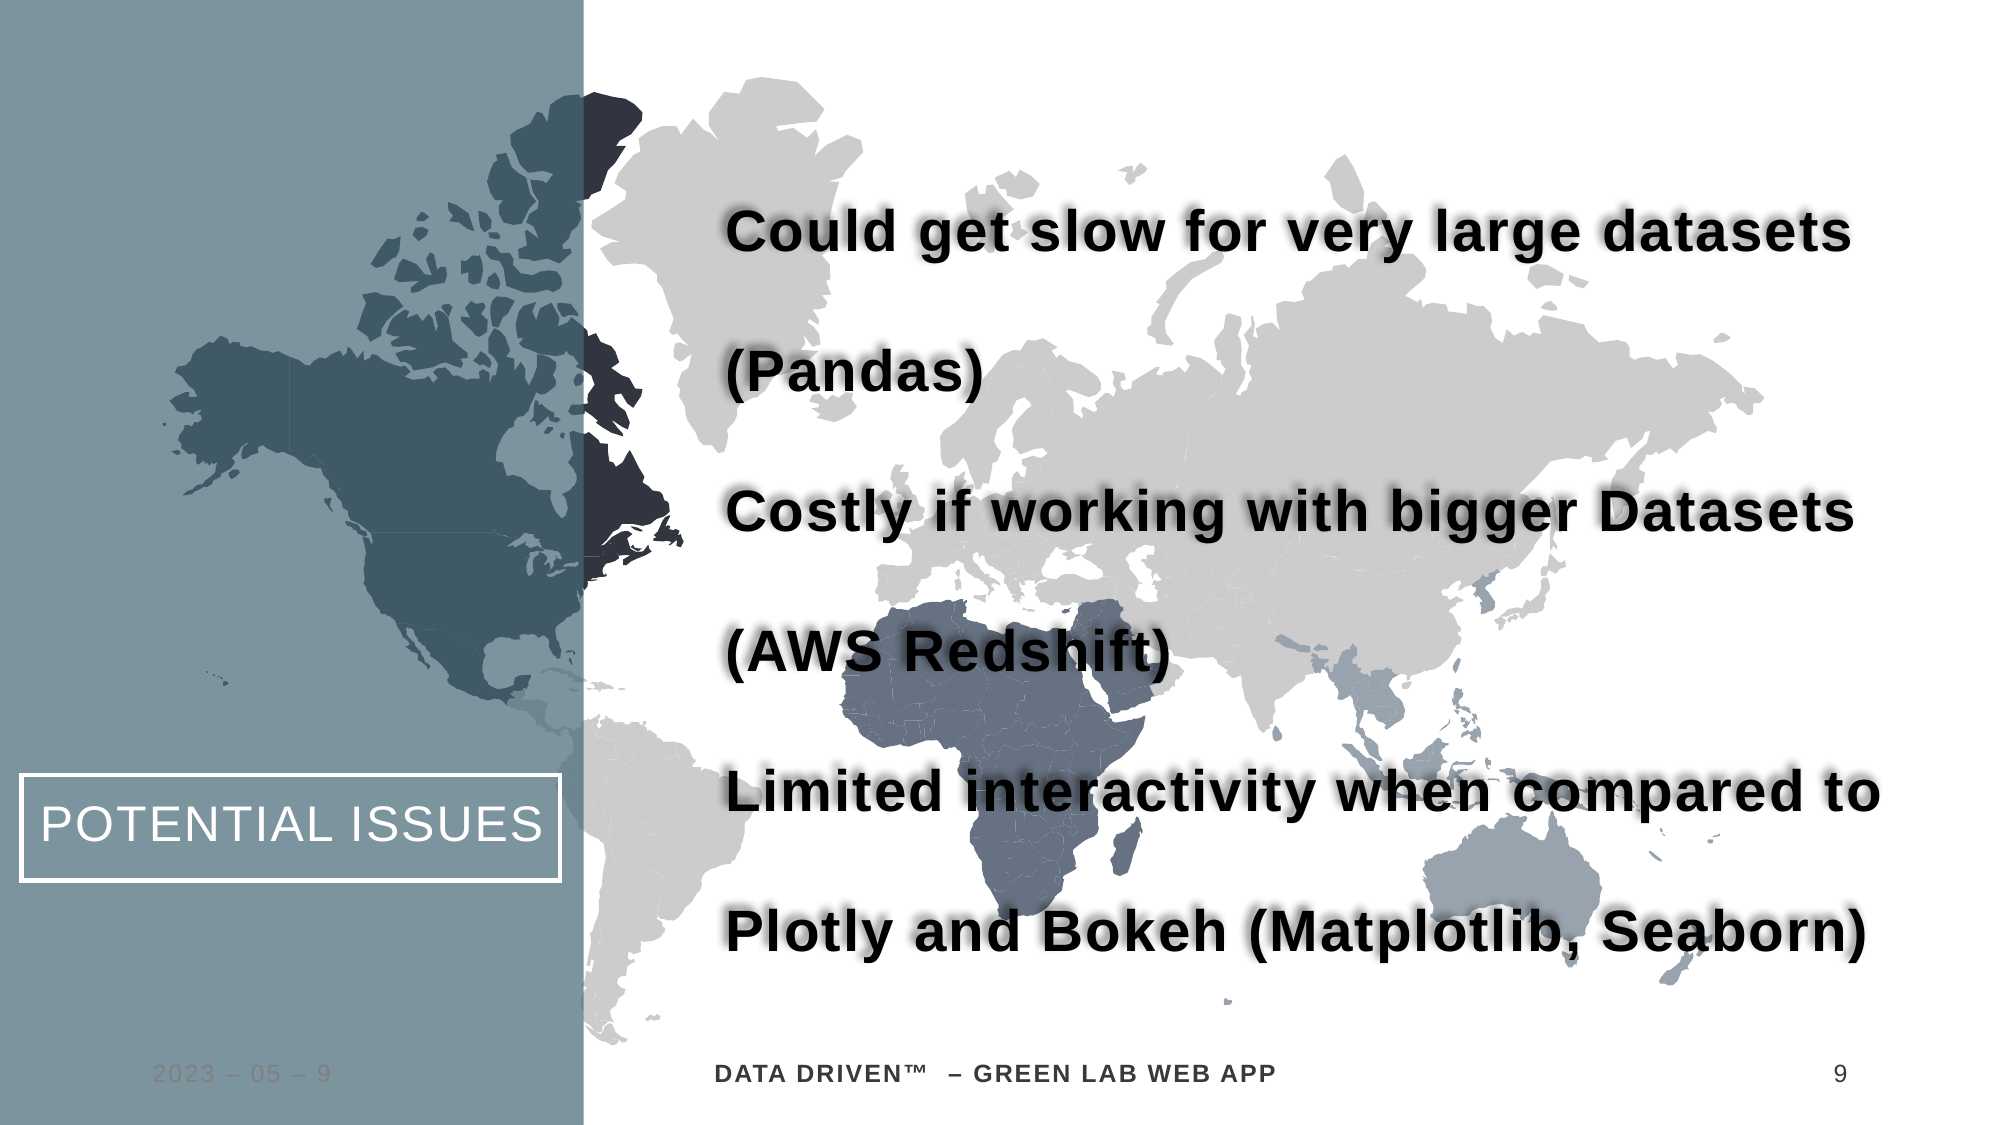

# Potential issues

Could get slow for very large datasets (Pandas)
Costly if working with bigger Datasets​
(AWS Redshift)
Limited interactivity when compared to Plotly and Bokeh (Matplotlib, Seaborn)​

2023 – 05 – 9
DATA DRIVEN™  – Green Lab Web app
9